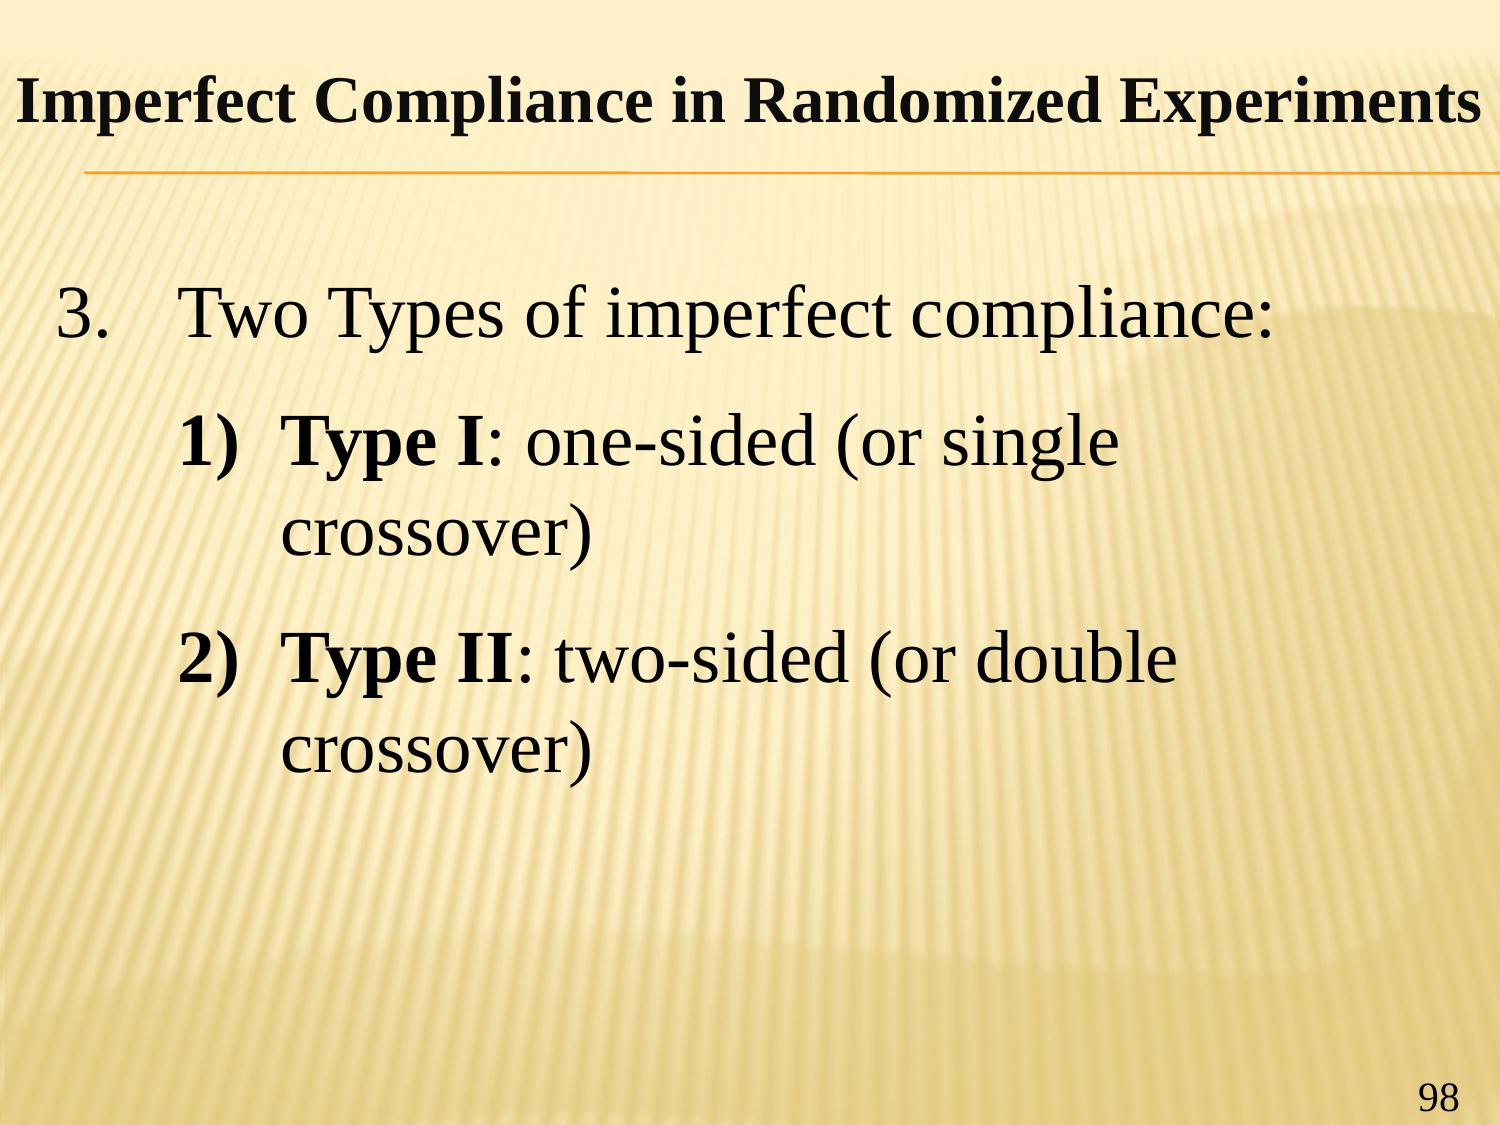

Imperfect Compliance in Randomized Experiments
Two Types of imperfect compliance:
Type I: one-sided (or single crossover)
Type II: two-sided (or double crossover)
98